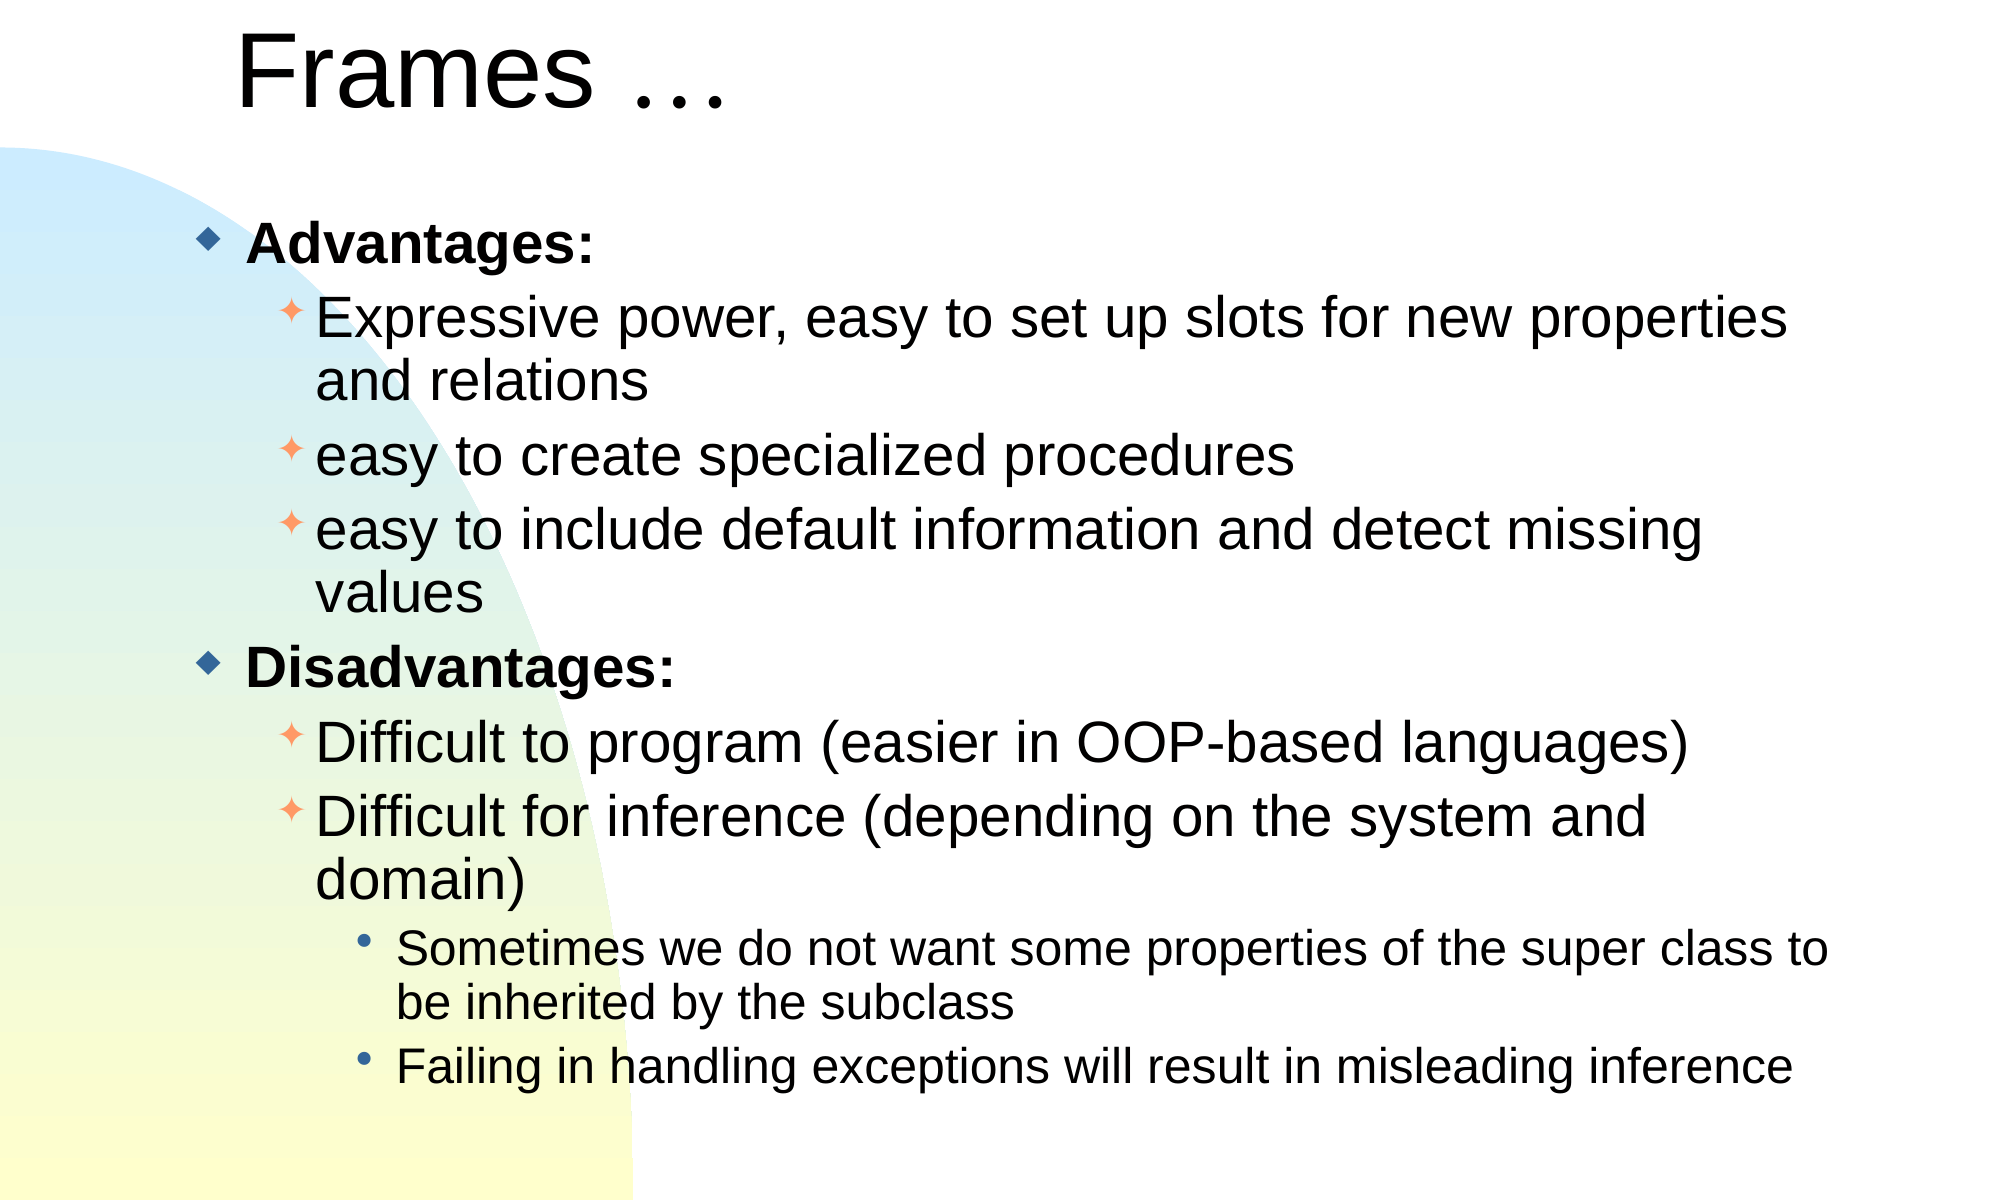

Frames …

Advantages:
Expressive power, easy to set up slots for new properties and relations
easy to create specialized procedures
easy to include default information and detect missing values
Disadvantages:
Difficult to program (easier in OOP-based languages)
Difficult for inference (depending on the system and domain)
Sometimes we do not want some properties of the super class to be inherited by the subclass
Failing in handling exceptions will result in misleading inference